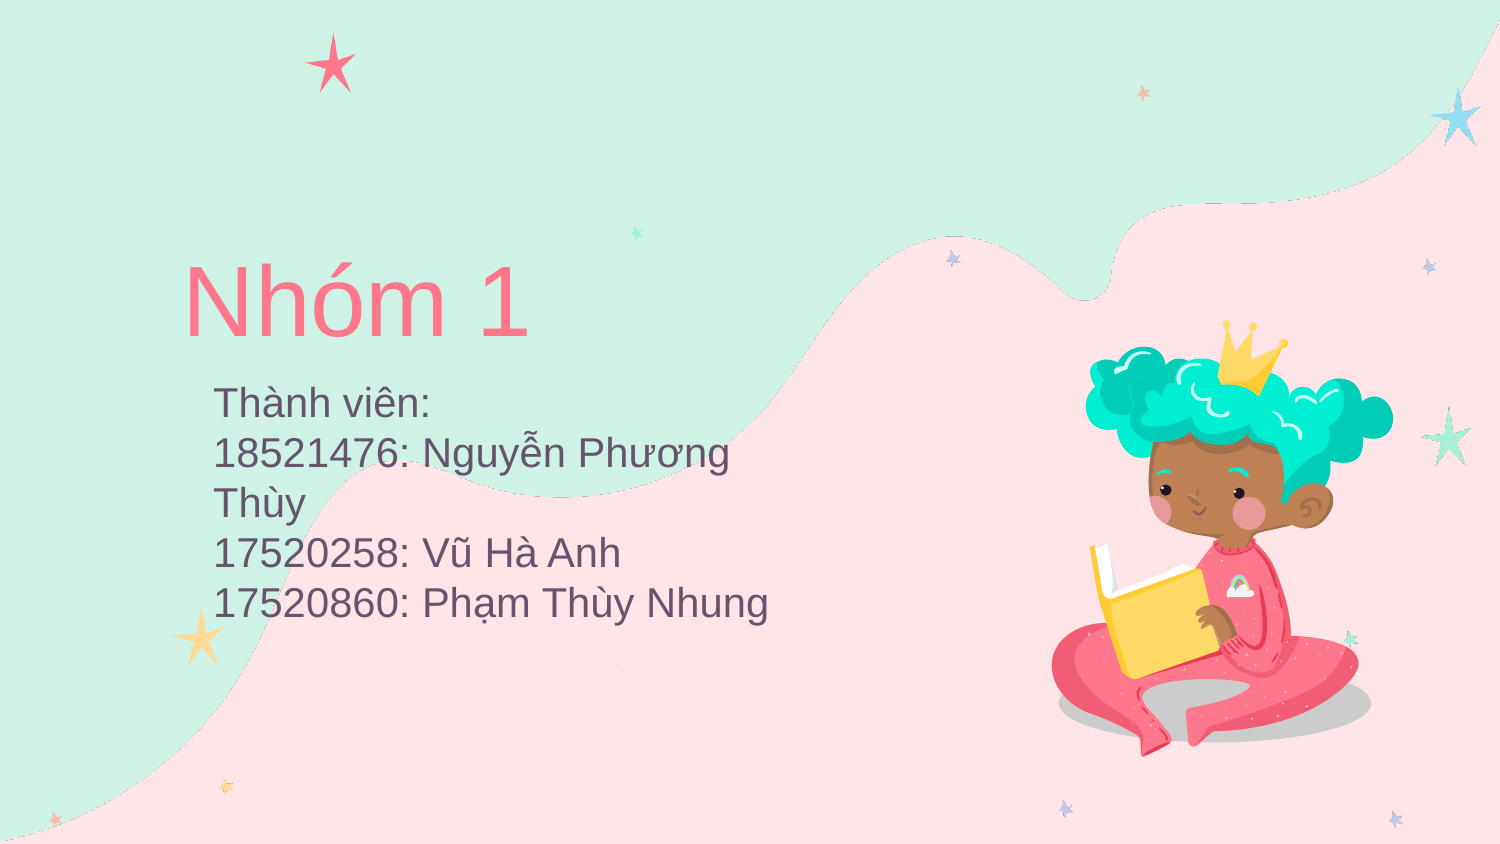

# Nhóm 1

Thành viên:
18521476: Nguyễn Phương Thùy
17520258: Vũ Hà Anh
17520860: Phạm Thùy Nhung